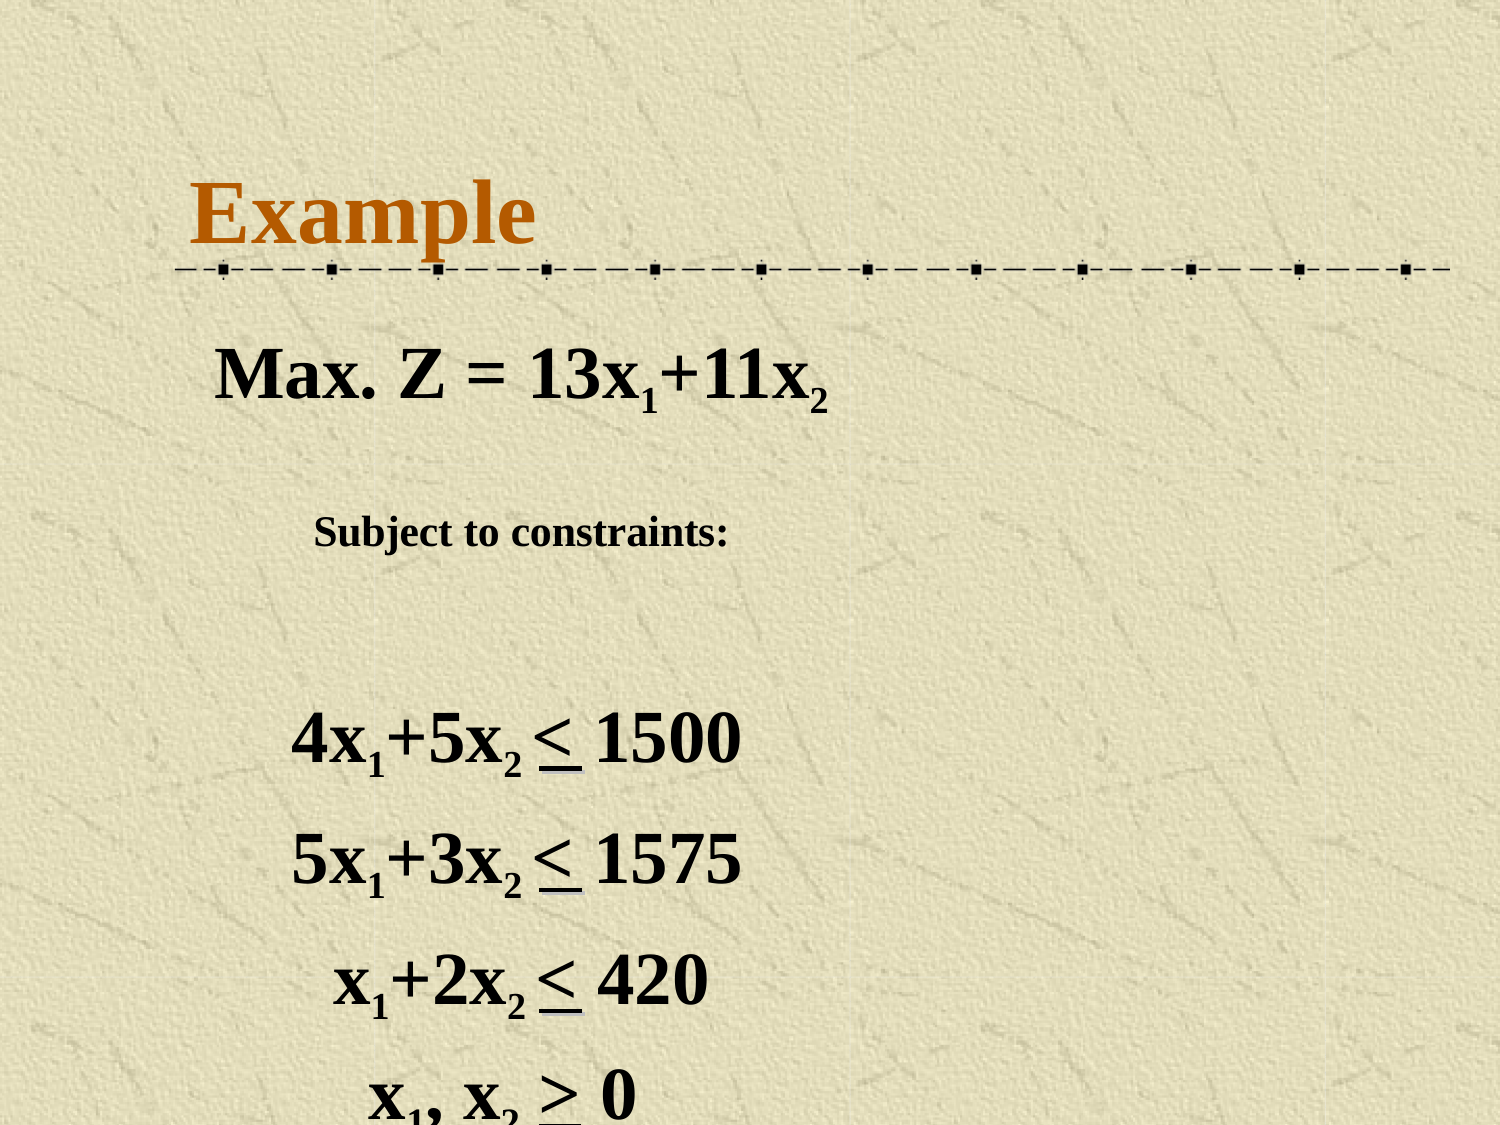

# Example

Max. Z = 13x1+11x2
Subject to constraints:
4x1+5x2 < 1500

5x1+3x2 < 1575

x1+2x2 < 420
x1, x2 > 0